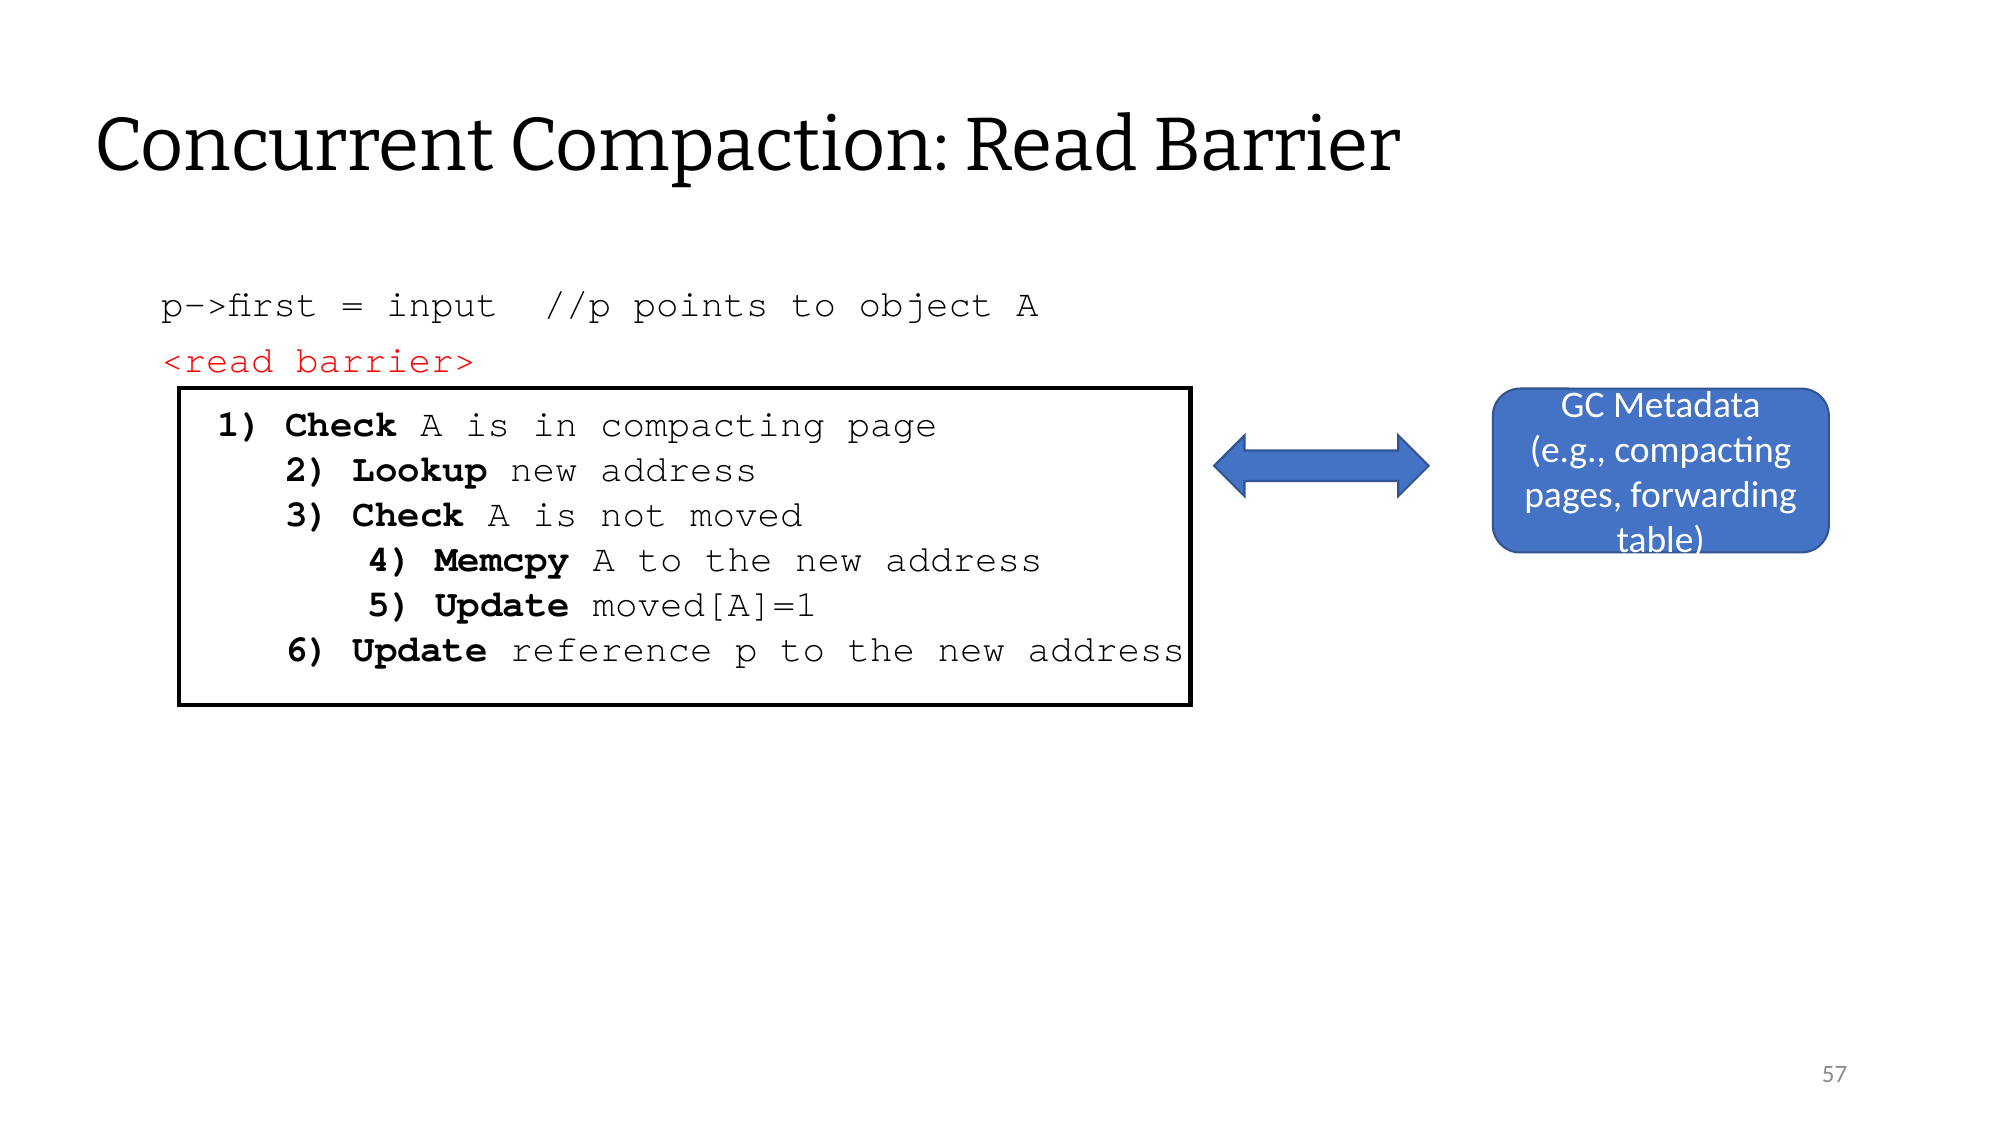

Concurrent Compaction: Read Barrier
p->first = input  //p points to object A
<read barrier>

GC Metadata
(e.g., compacting pages, forwarding table)
1) Check A is in compacting page
   2) Lookup new address
   3) Check A is not moved
	4) Memcpy A to the new address
5) Update moved[A]=1
   6) Update reference p to the new address

57